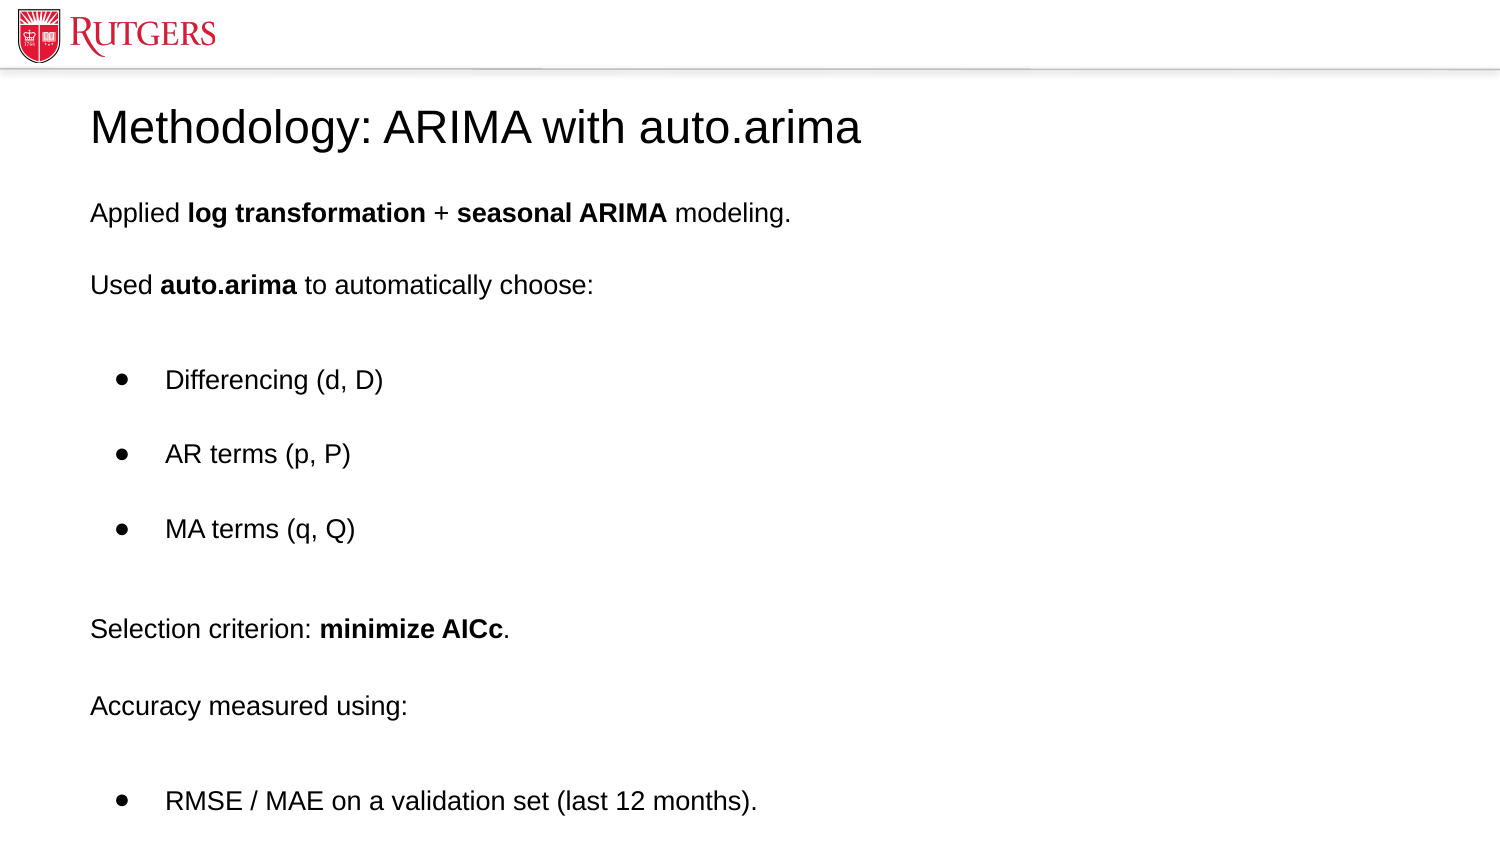

# Methodology: ARIMA with auto.arima
Applied log transformation + seasonal ARIMA modeling.
Used auto.arima to automatically choose:
Differencing (d, D)
AR terms (p, P)
MA terms (q, Q)
Selection criterion: minimize AICc.
Accuracy measured using:
RMSE / MAE on a validation set (last 12 months).